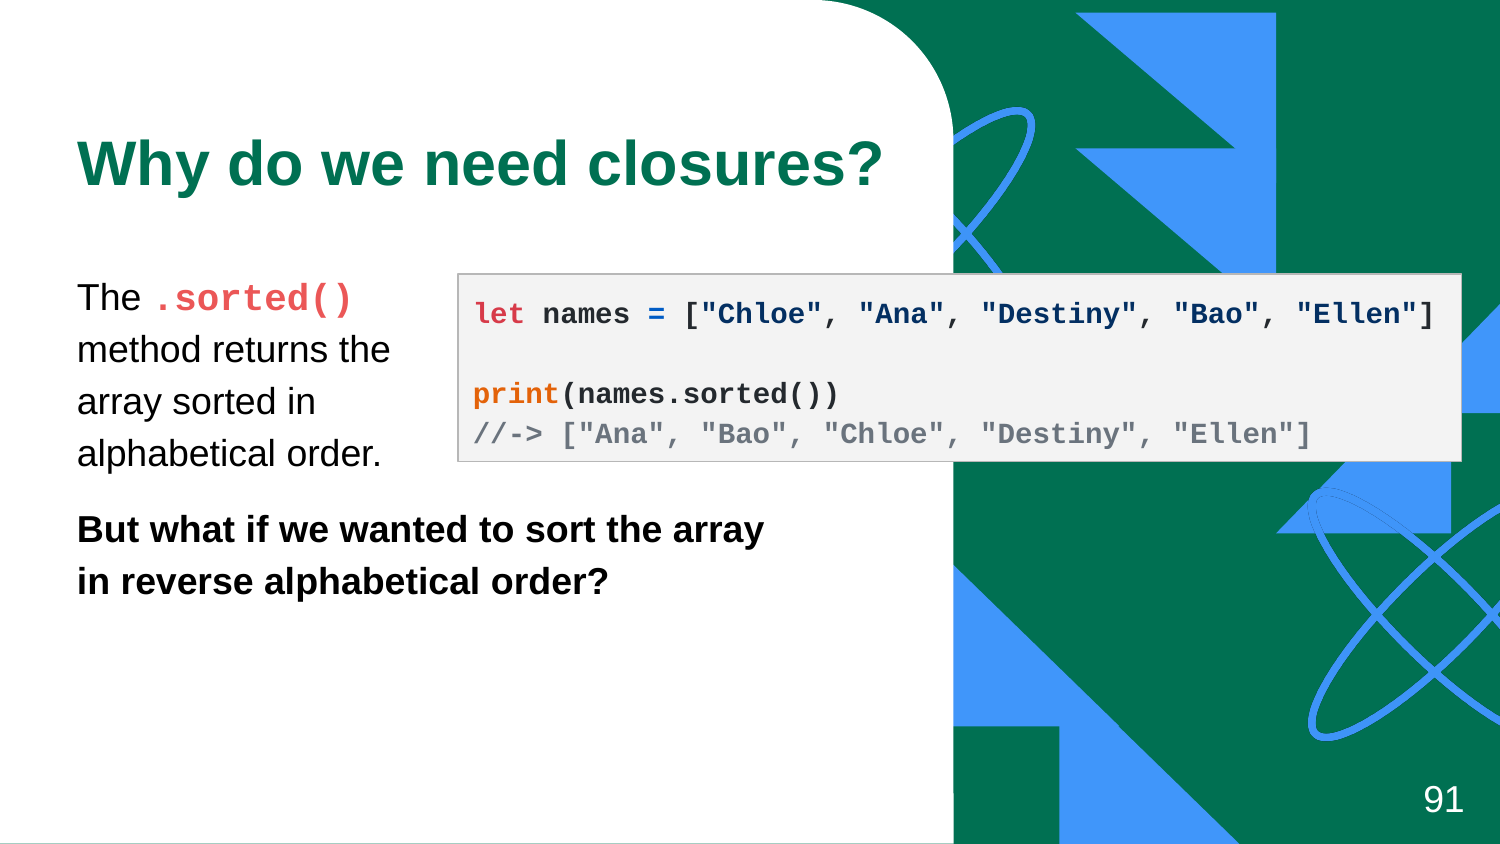

# Why do we need closures?
The .sorted()
method returns the
array sorted in
alphabetical order.
But what if we wanted to sort the array
in reverse alphabetical order?

let names = ["Chloe", "Ana", "Destiny", "Bao", "Ellen"]

print(names.sorted())
//-> ["Ana", "Bao", "Chloe", "Destiny", "Ellen"]